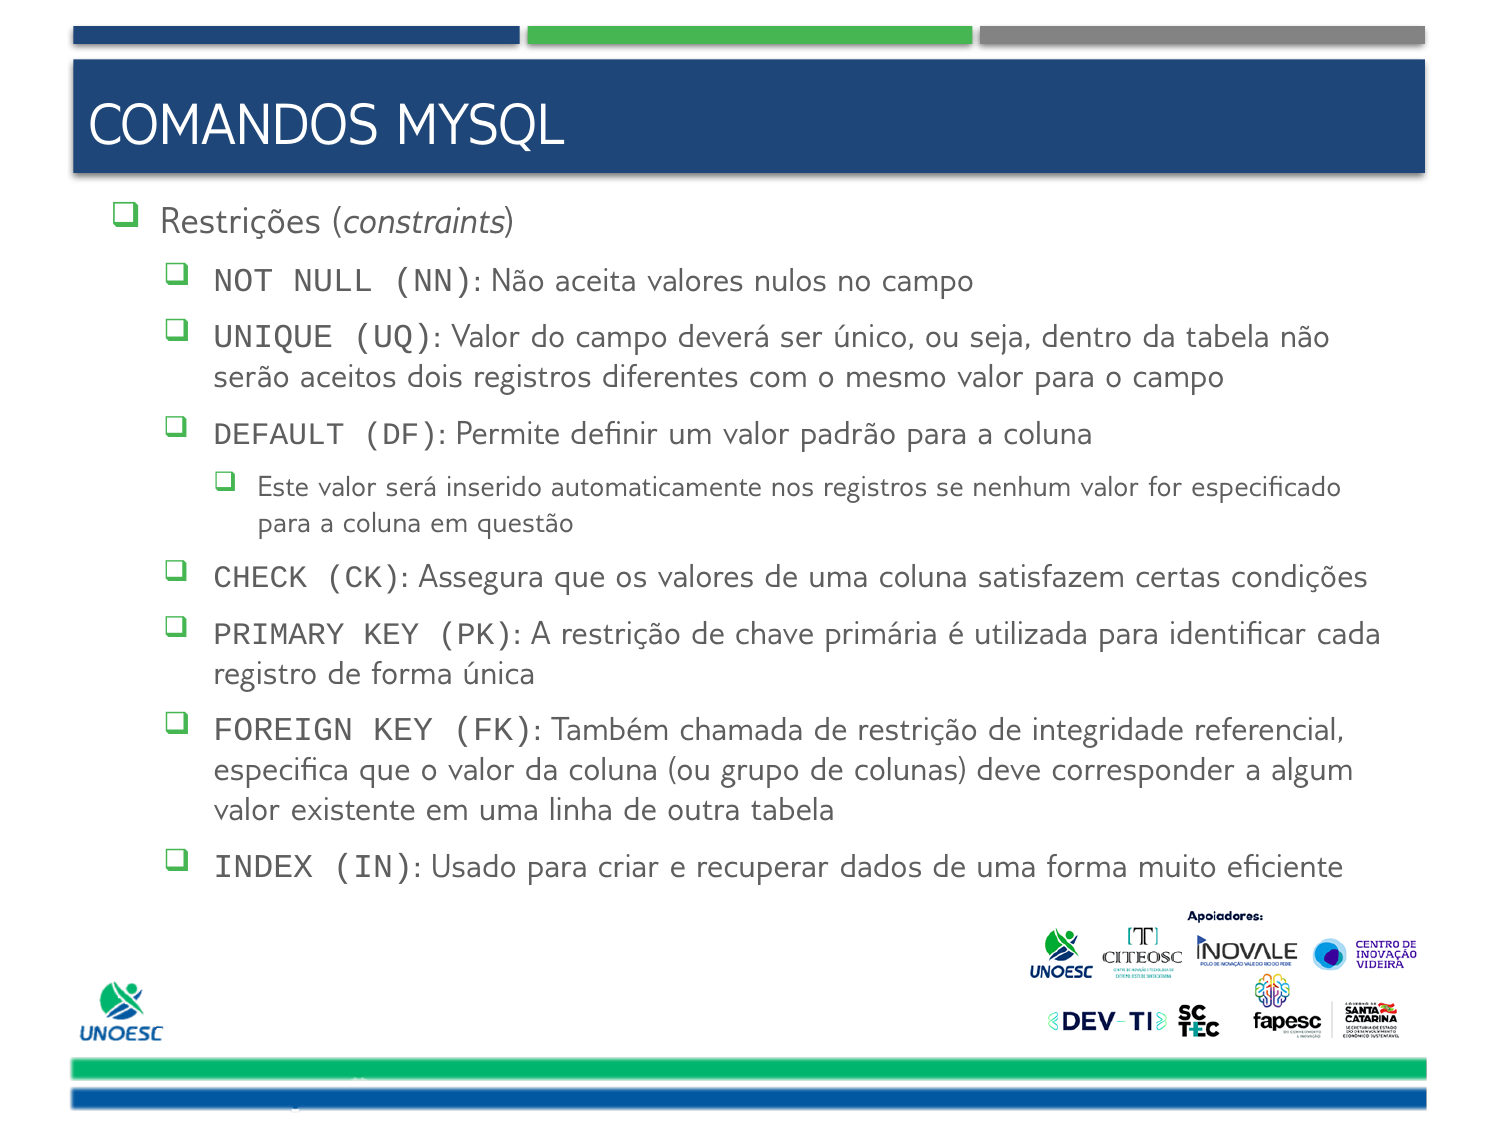

# Comandos MySQL
Restrições (constraints)
NOT NULL (NN): Não aceita valores nulos no campo
UNIQUE (UQ): Valor do campo deverá ser único, ou seja, dentro da tabela não serão aceitos dois registros diferentes com o mesmo valor para o campo
DEFAULT (DF): Permite definir um valor padrão para a coluna
Este valor será inserido automaticamente nos registros se nenhum valor for especificado para a coluna em questão
CHECK (CK): Assegura que os valores de uma coluna satisfazem certas condições
PRIMARY KEY (PK): A restrição de chave primária é utilizada para identificar cada registro de forma única
FOREIGN KEY (FK): Também chamada de restrição de integridade referencial, especifica que o valor da coluna (ou grupo de colunas) deve corresponder a algum valor existente em uma linha de outra tabela
INDEX (IN): Usado para criar e recuperar dados de uma forma muito eficiente